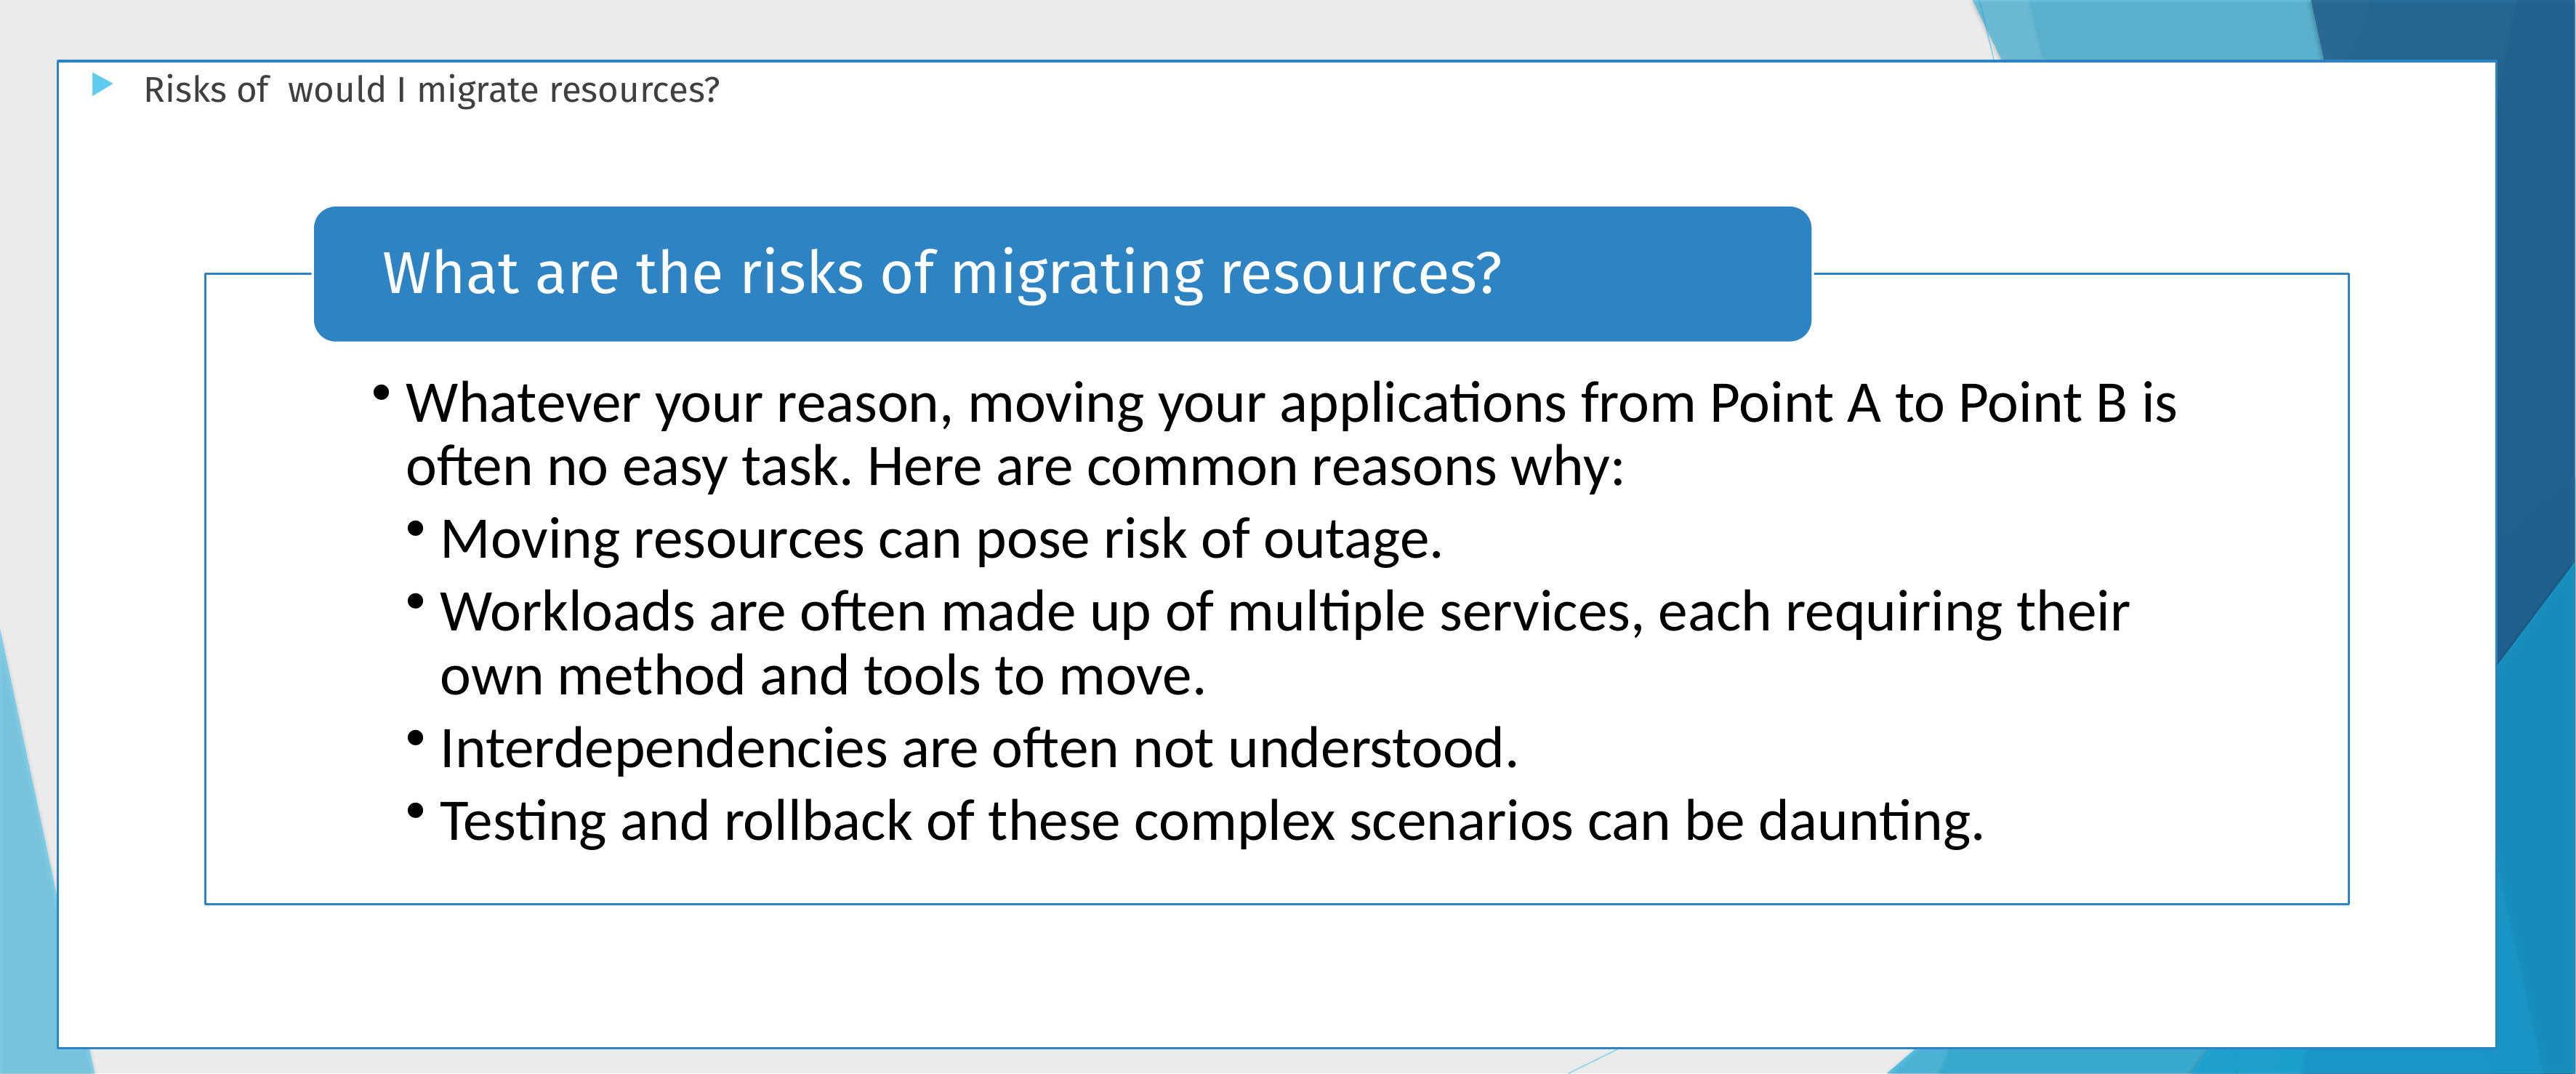

Risks of  would I migrate resources?
Whatever your reason, moving your applications from Point A to Point B is often no easy task. Here are common reasons why:
Moving resources can pose risk of outage.
Workloads are often made up of multiple services, each requiring their own method and tools to move.
Interdependencies are often not understood.
Testing and rollback of these complex scenarios can be daunting.
What are the risks of migrating resources?